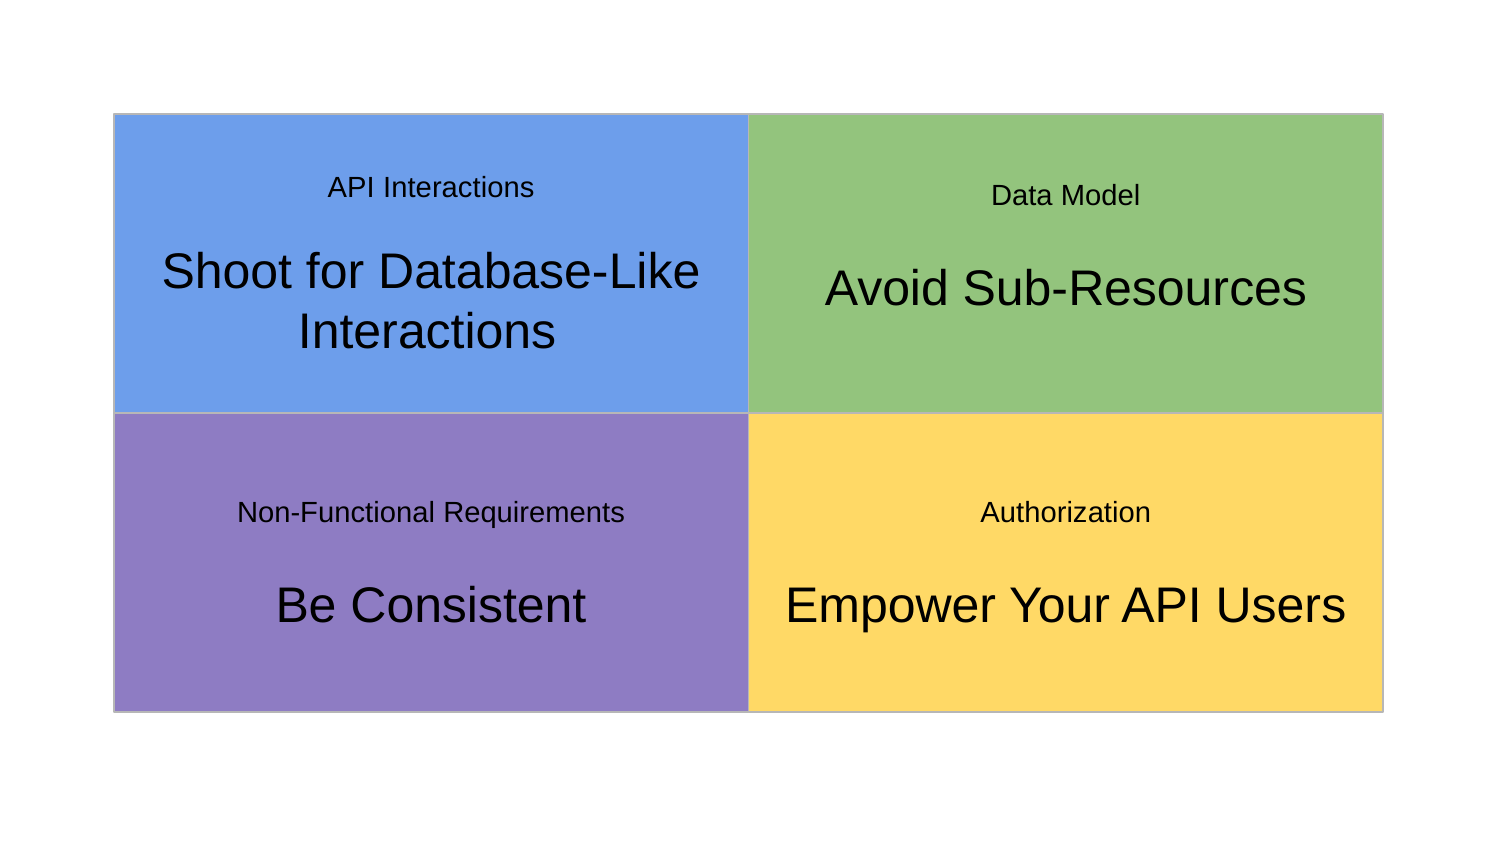

API Interactions

Shoot for Database-Like Interactions
Data Model

Avoid Sub-Resources

Non-Functional Requirements

Be Consistent
Authorization

Empower Your API Users